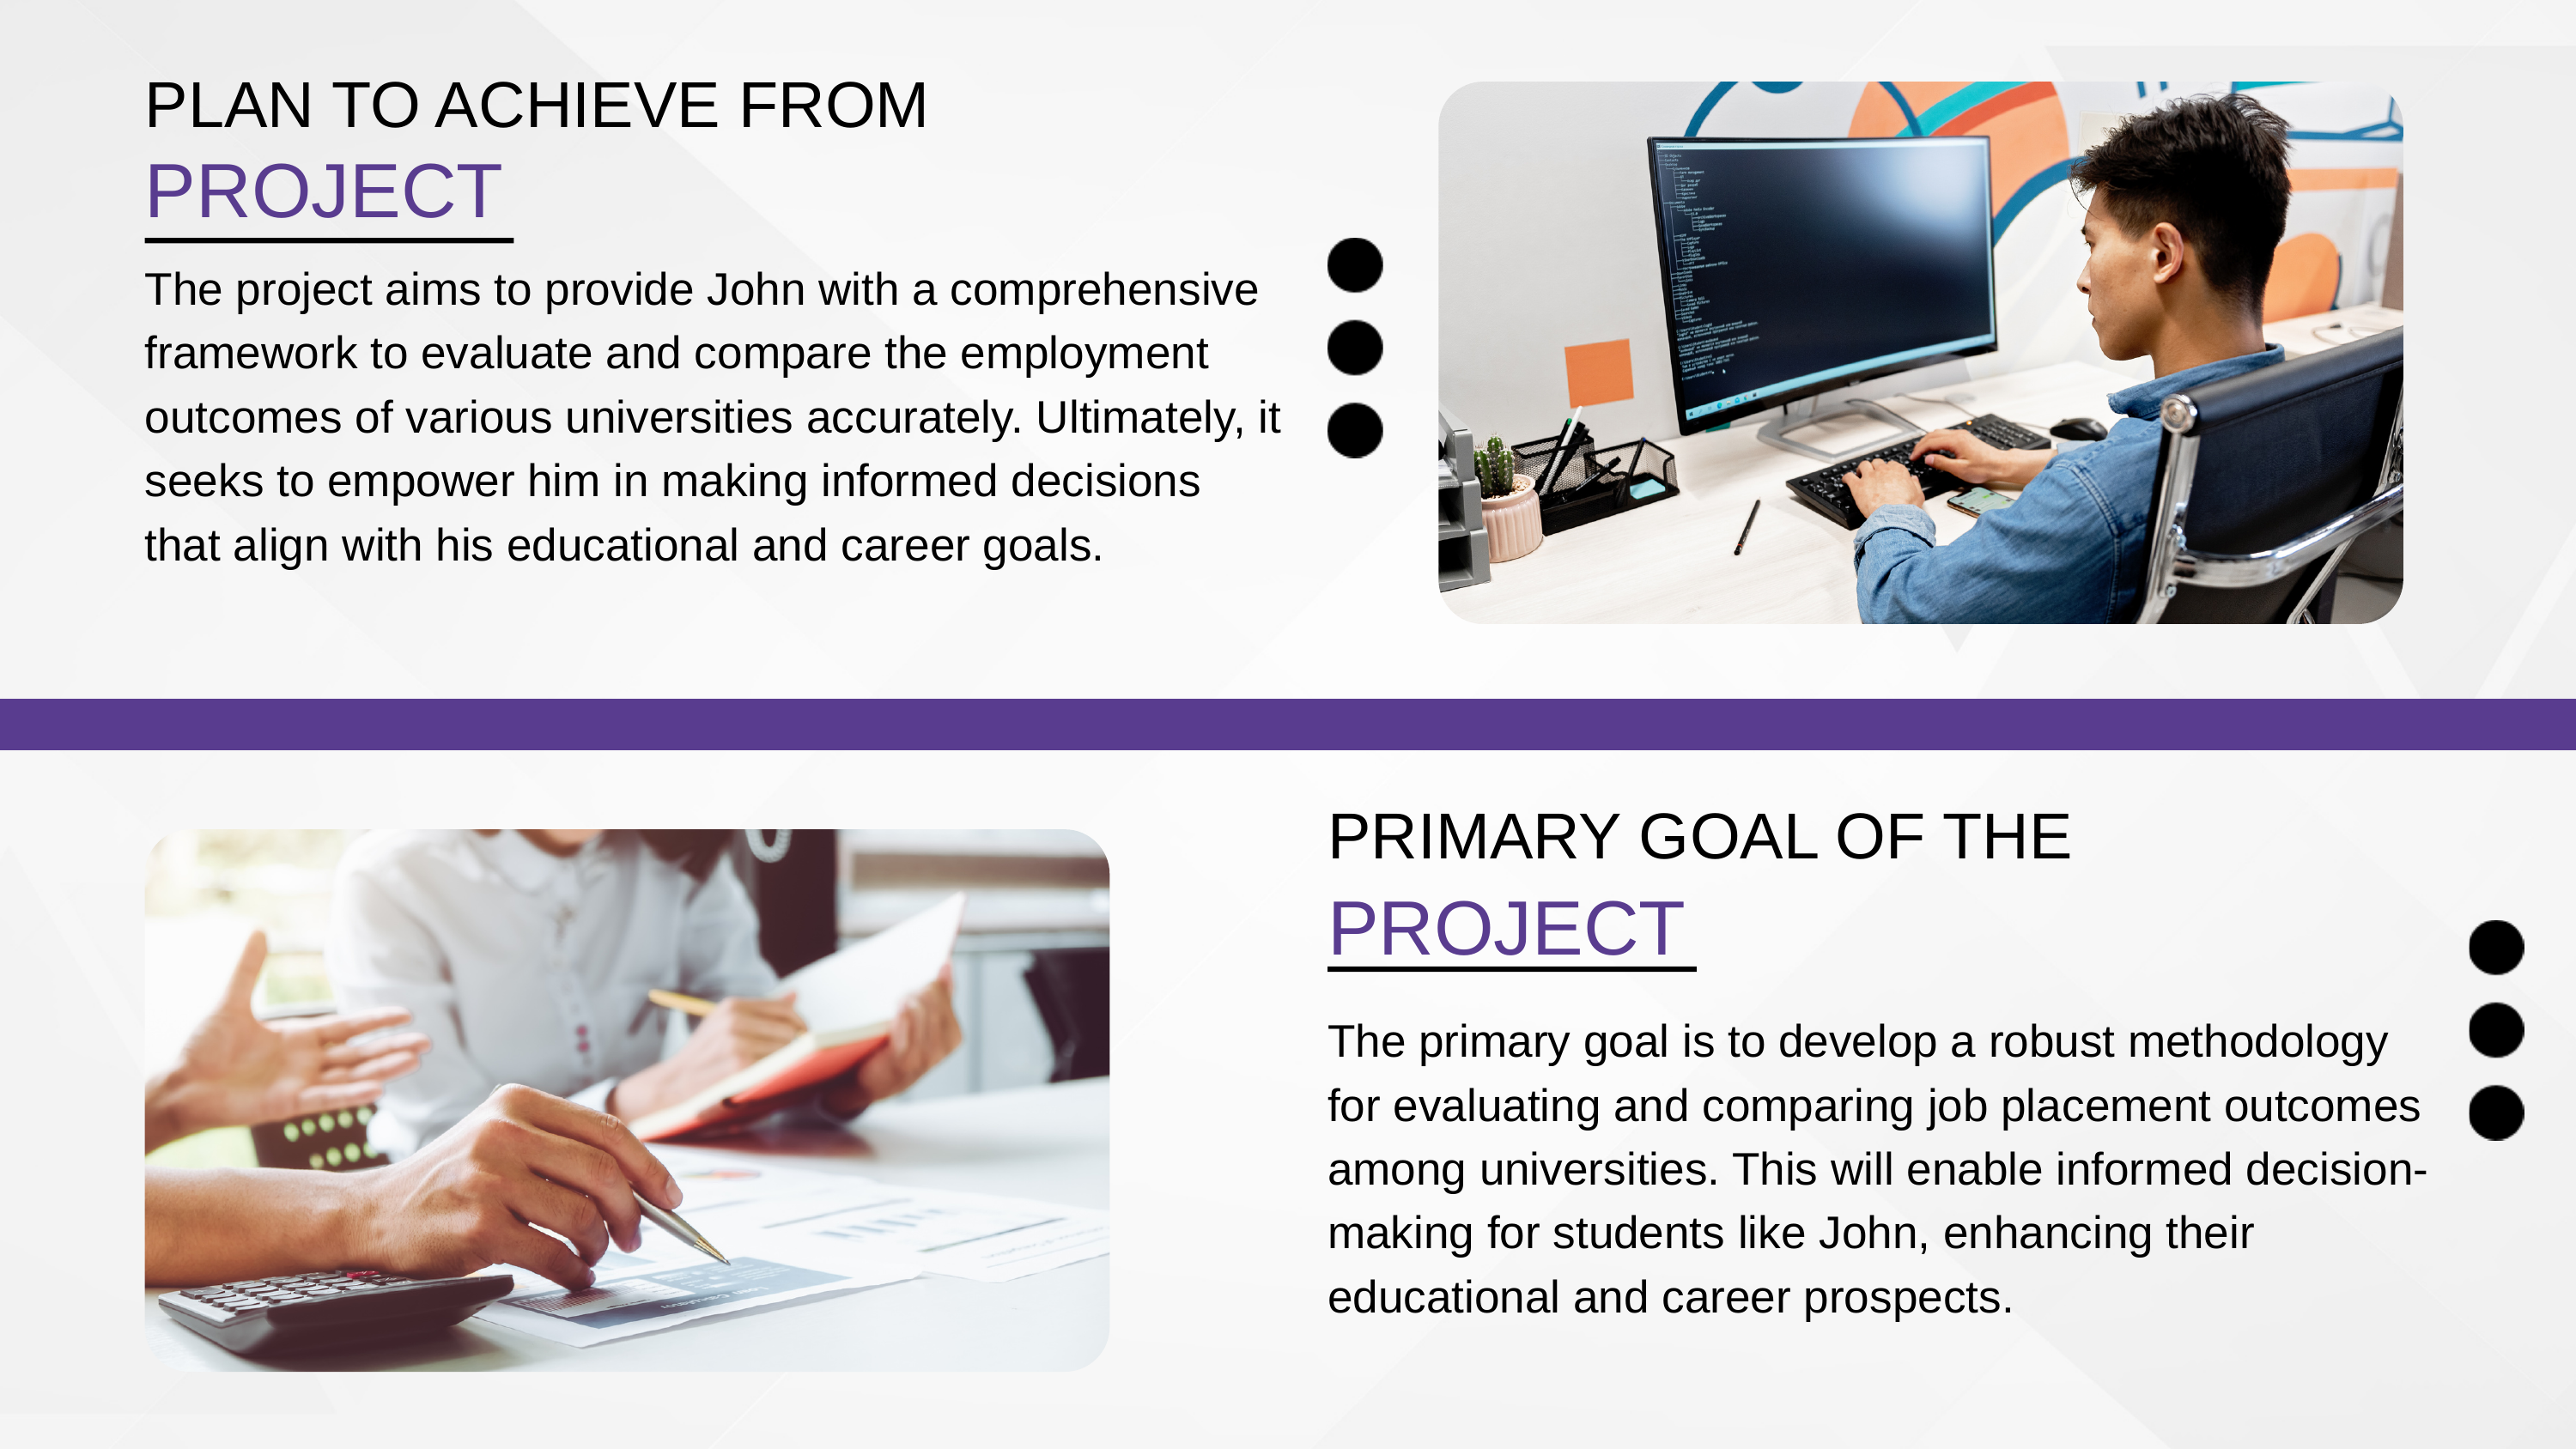

PLAN TO ACHIEVE FROM

PROJECT

The project aims to provide John with a comprehensive framework to evaluate and compare the employment outcomes of various universities accurately. Ultimately, it seeks to empower him in making informed decisions that align with his educational and career goals.
PRIMARY GOAL OF THE

PROJECT

The primary goal is to develop a robust methodology for evaluating and comparing job placement outcomes among universities. This will enable informed decision-making for students like John, enhancing their educational and career prospects.